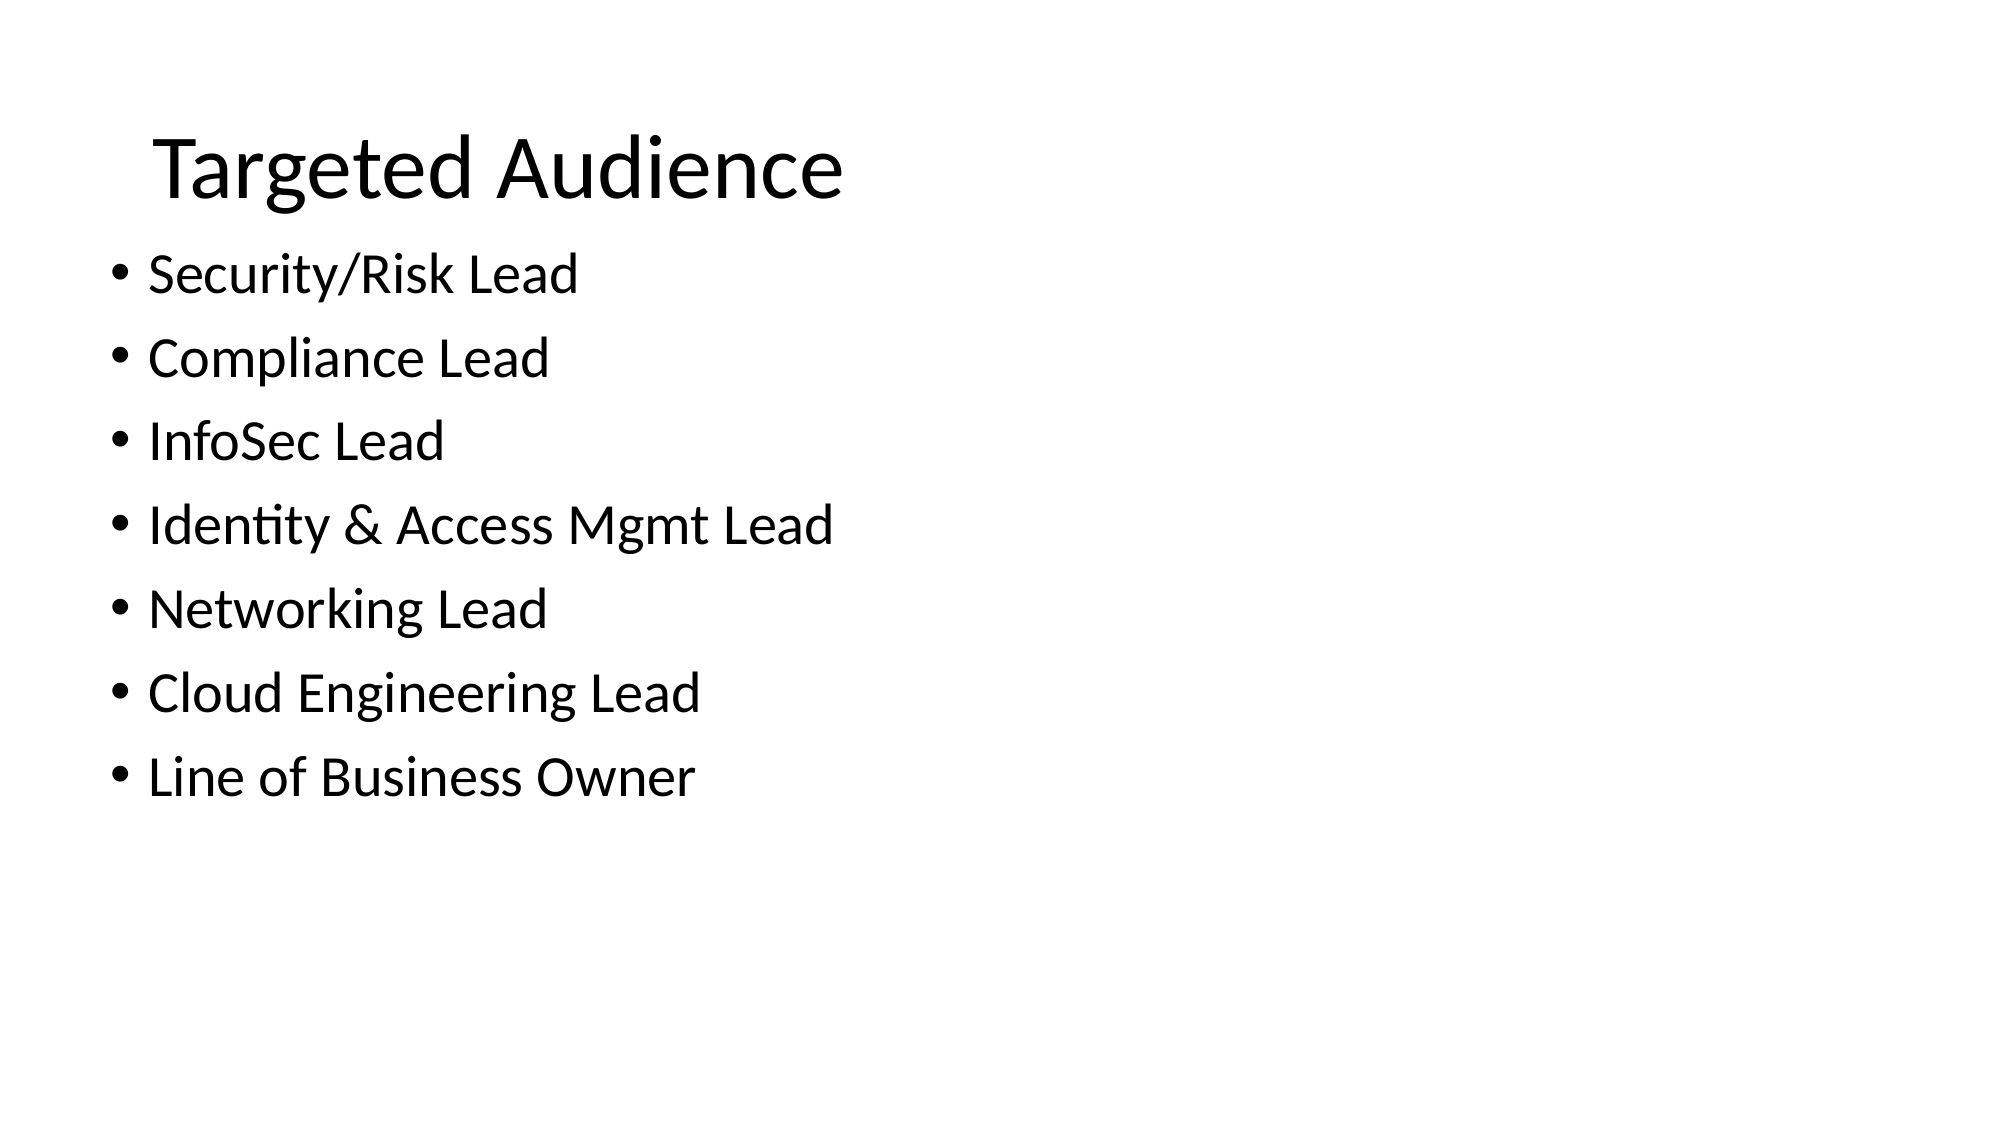

# Targeted Audience
Security/Risk Lead
Compliance Lead
InfoSec Lead
Identity & Access Mgmt Lead
Networking Lead
Cloud Engineering Lead
Line of Business Owner